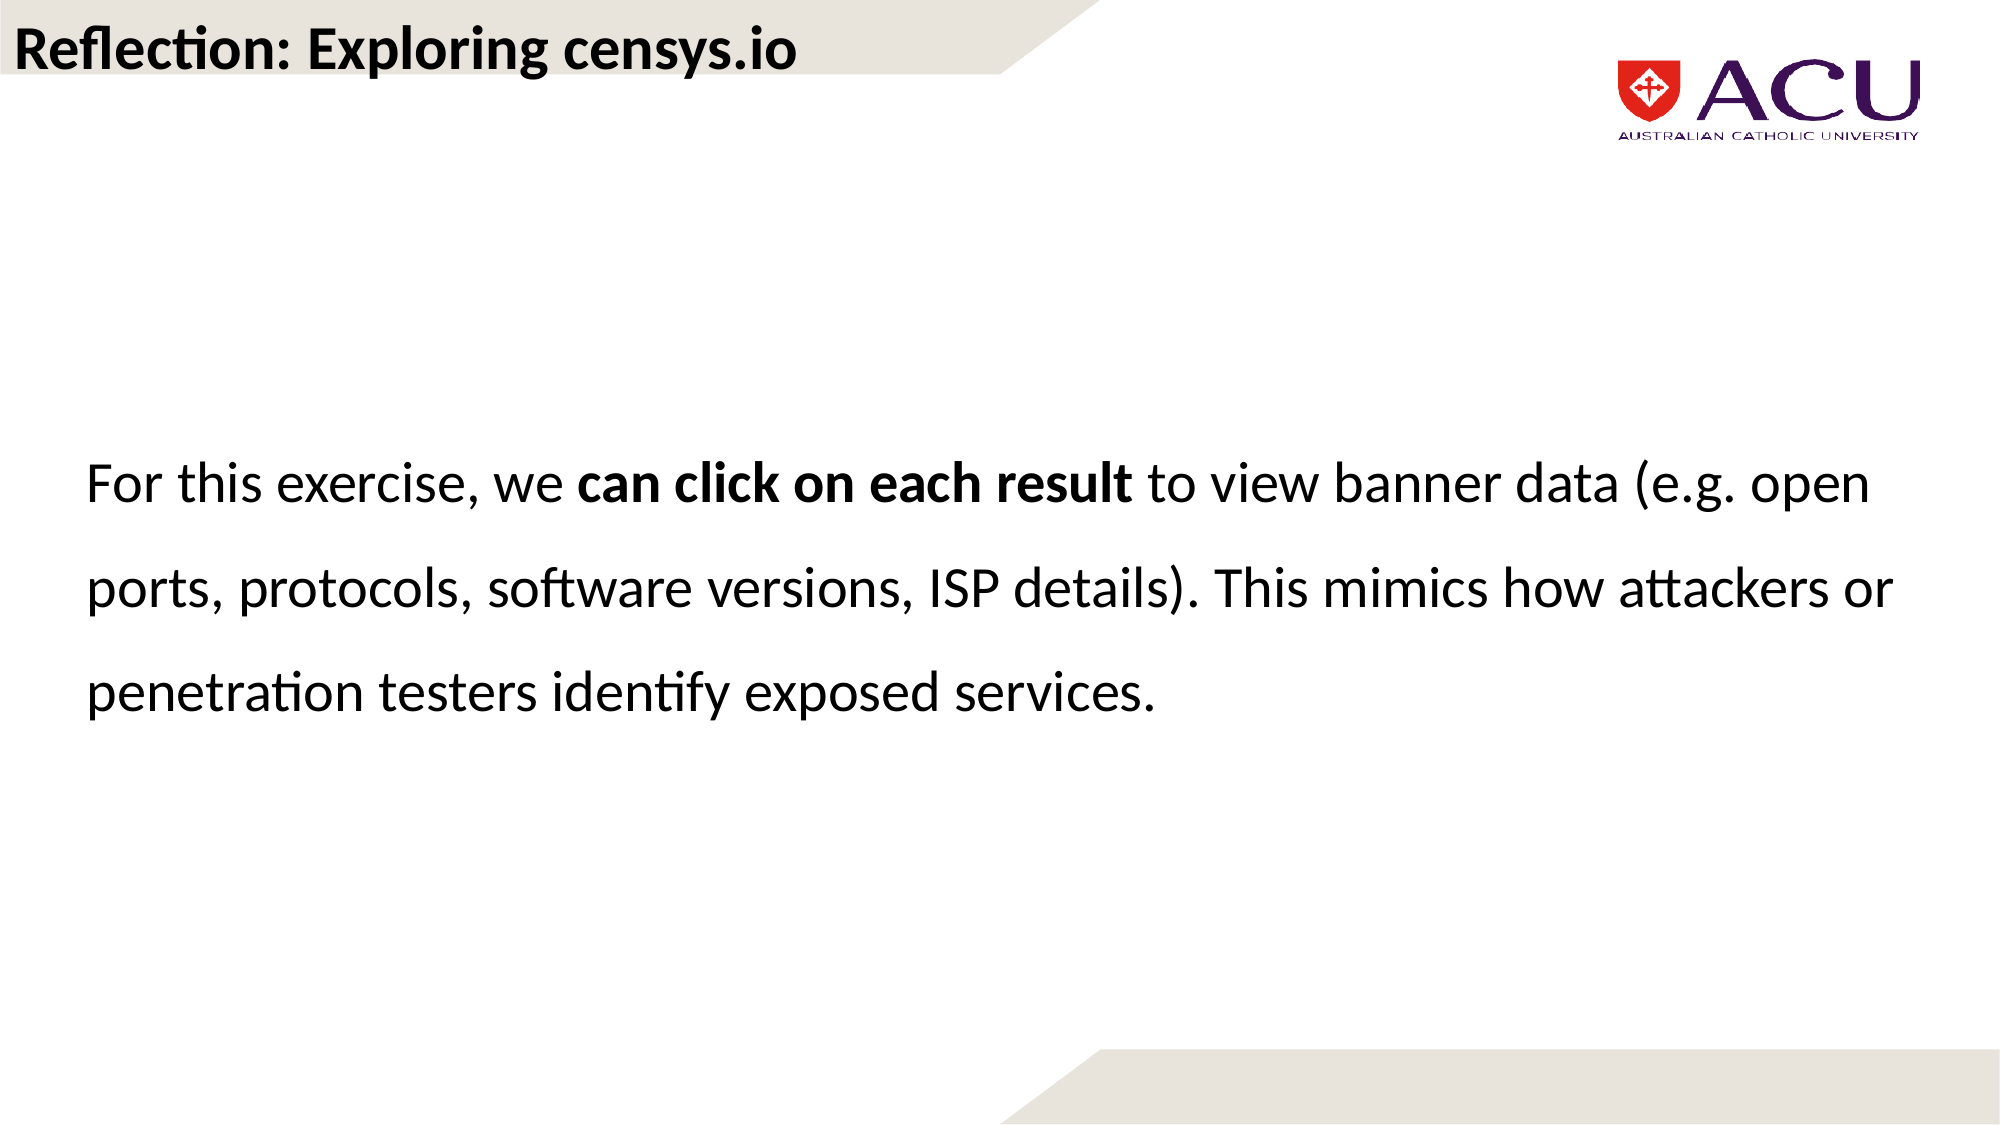

Reflection: Exploring censys.io
For this exercise, we can click on each result to view banner data (e.g. open ports, protocols, software versions, ISP details). This mimics how attackers or penetration testers identify exposed services.